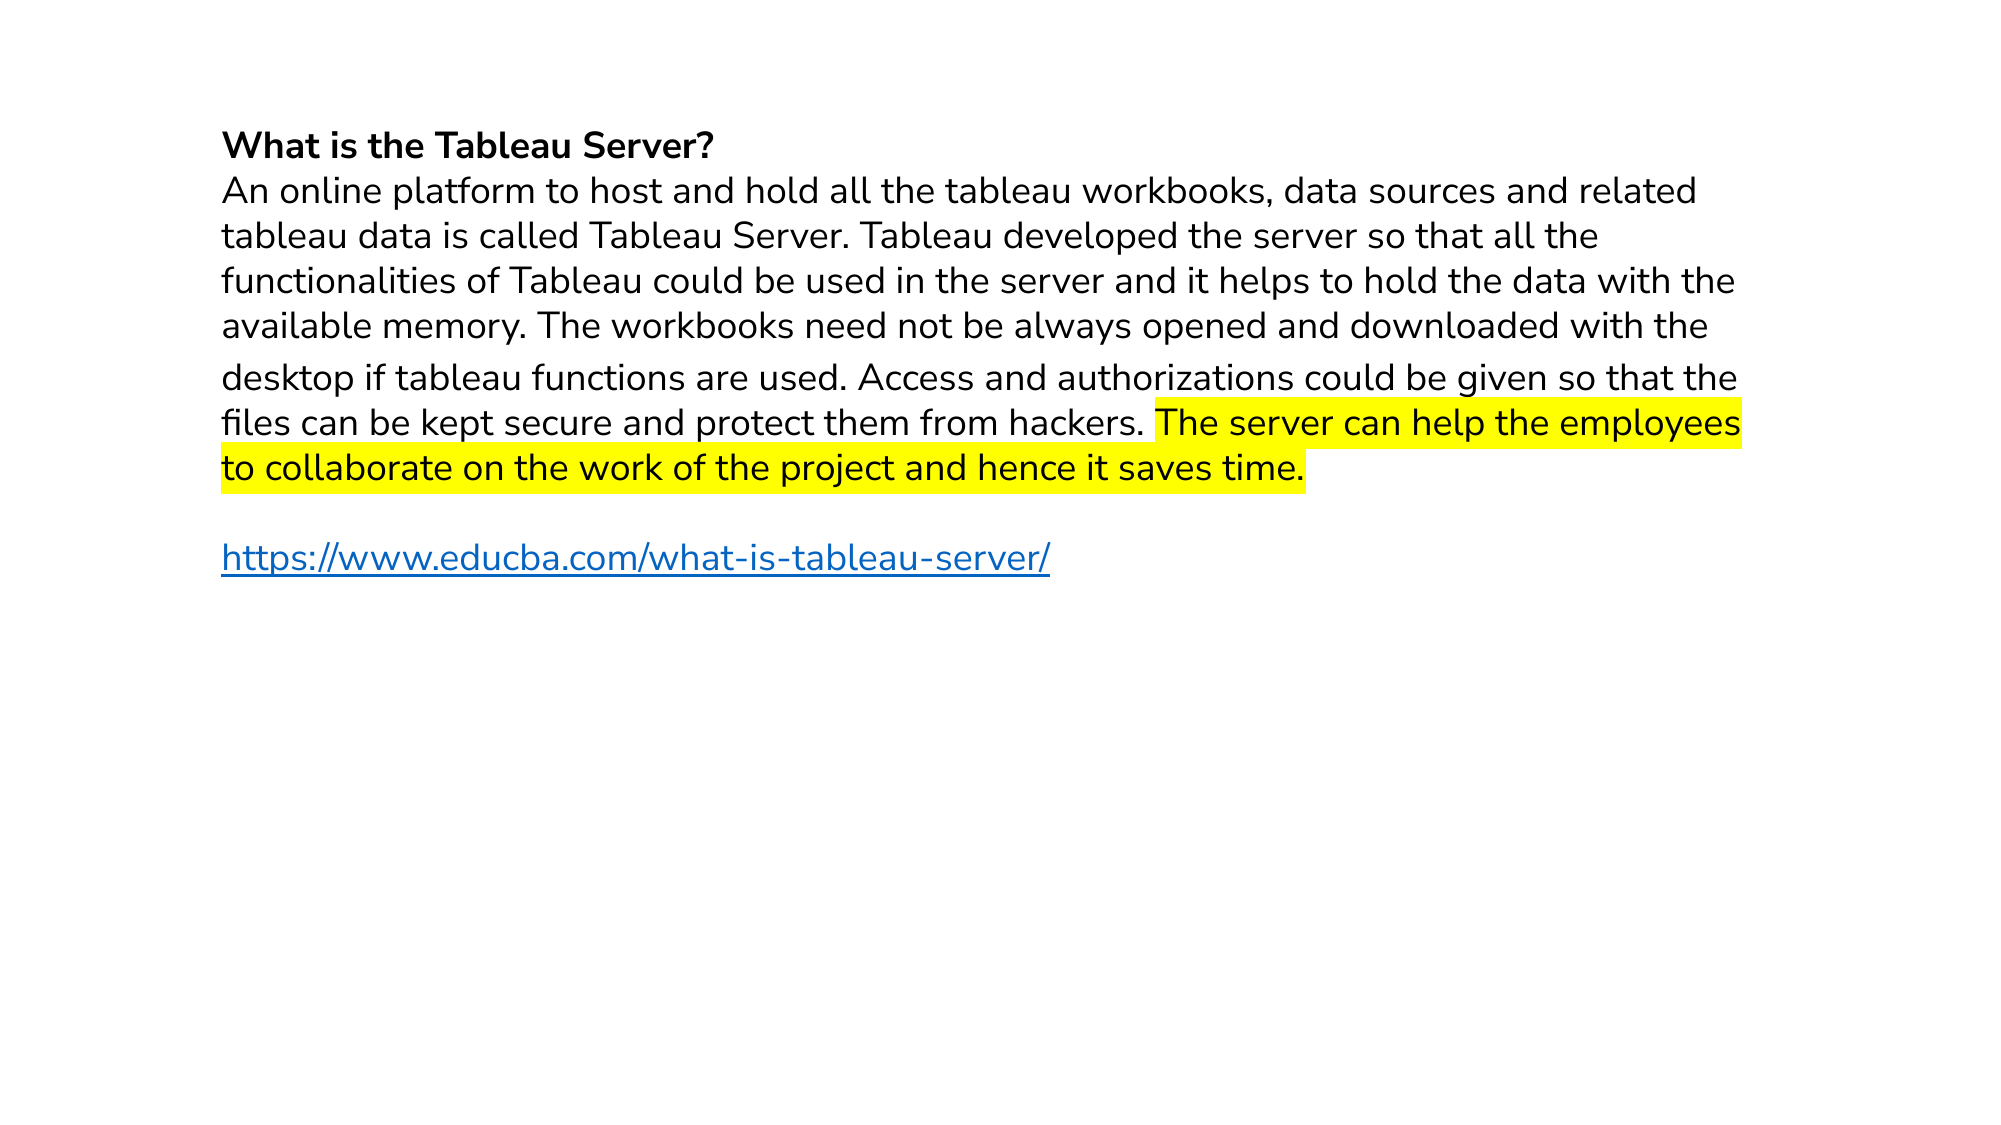

What is the Tableau Server?
An online platform to host and hold all the tableau workbooks, data sources and related tableau data is called Tableau Server. Tableau developed the server so that all the functionalities of Tableau could be used in the server and it helps to hold the data with the available memory. The workbooks need not be always opened and downloaded with the desktop if tableau functions are used. Access and authorizations could be given so that the files can be kept secure and protect them from hackers. The server can help the employees to collaborate on the work of the project and hence it saves time.

https://www.educba.com/what-is-tableau-server/